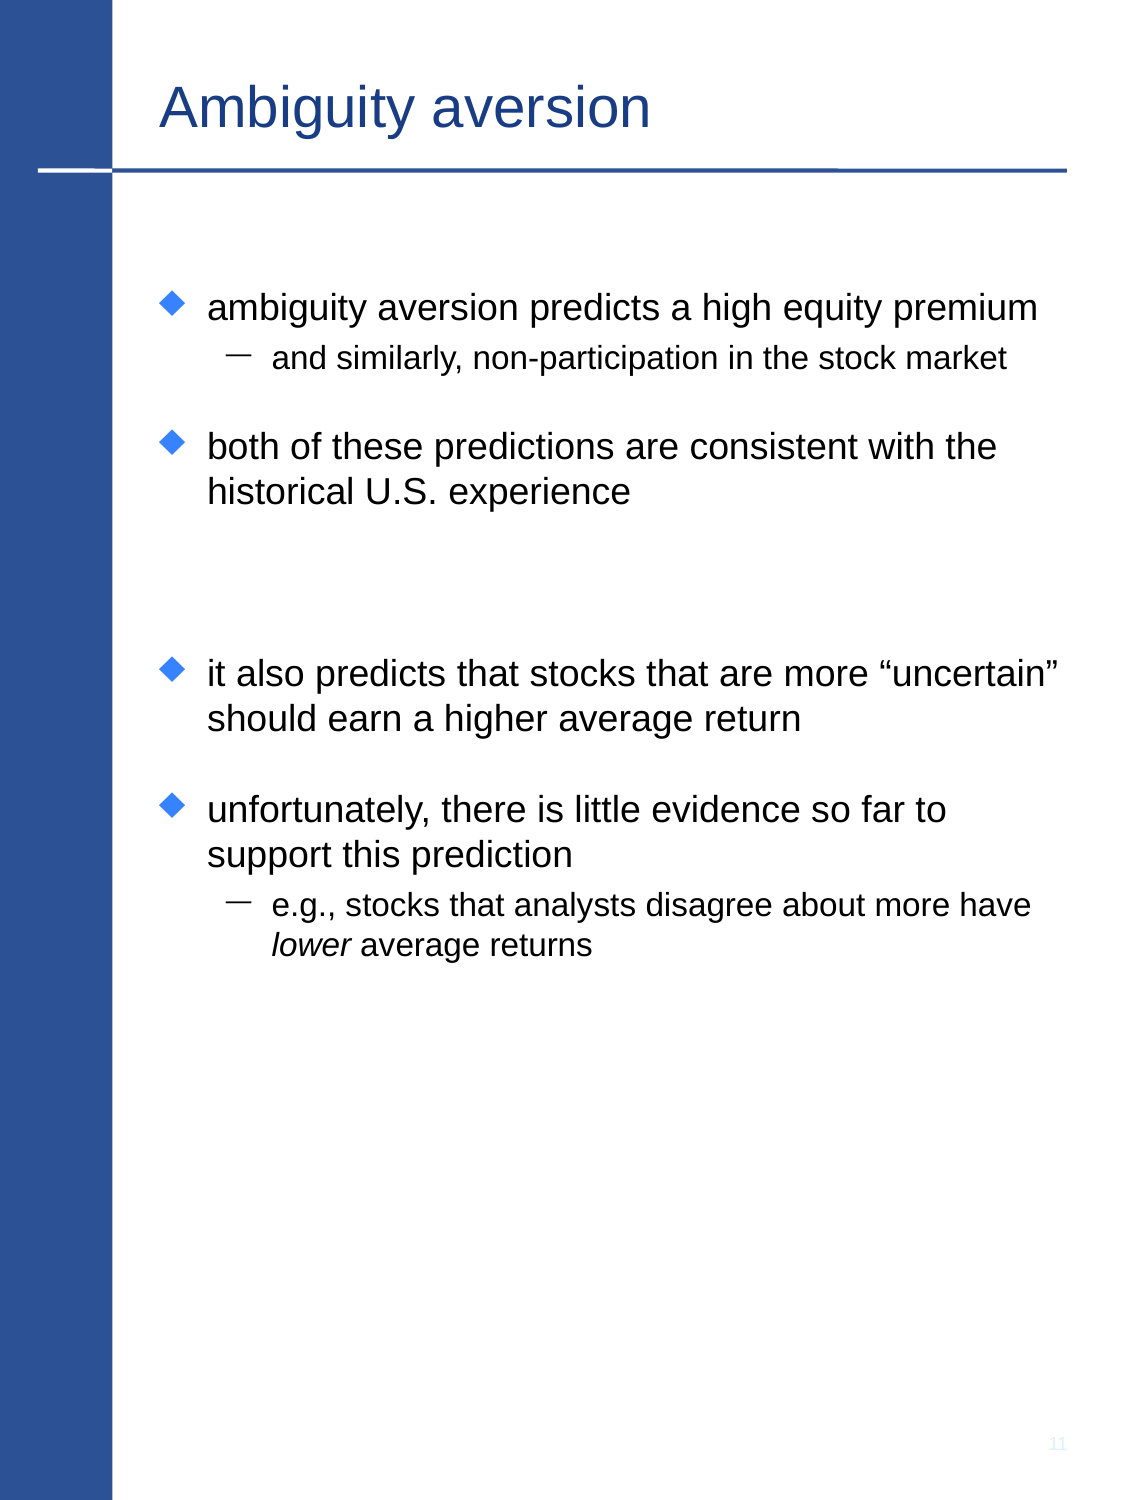

# Ambiguity aversion
ambiguity aversion predicts a high equity premium
and similarly, non-participation in the stock market
both of these predictions are consistent with the historical U.S. experience

it also predicts that stocks that are more “uncertain” should earn a higher average return
unfortunately, there is little evidence so far to support this prediction
e.g., stocks that analysts disagree about more have lower average returns

11